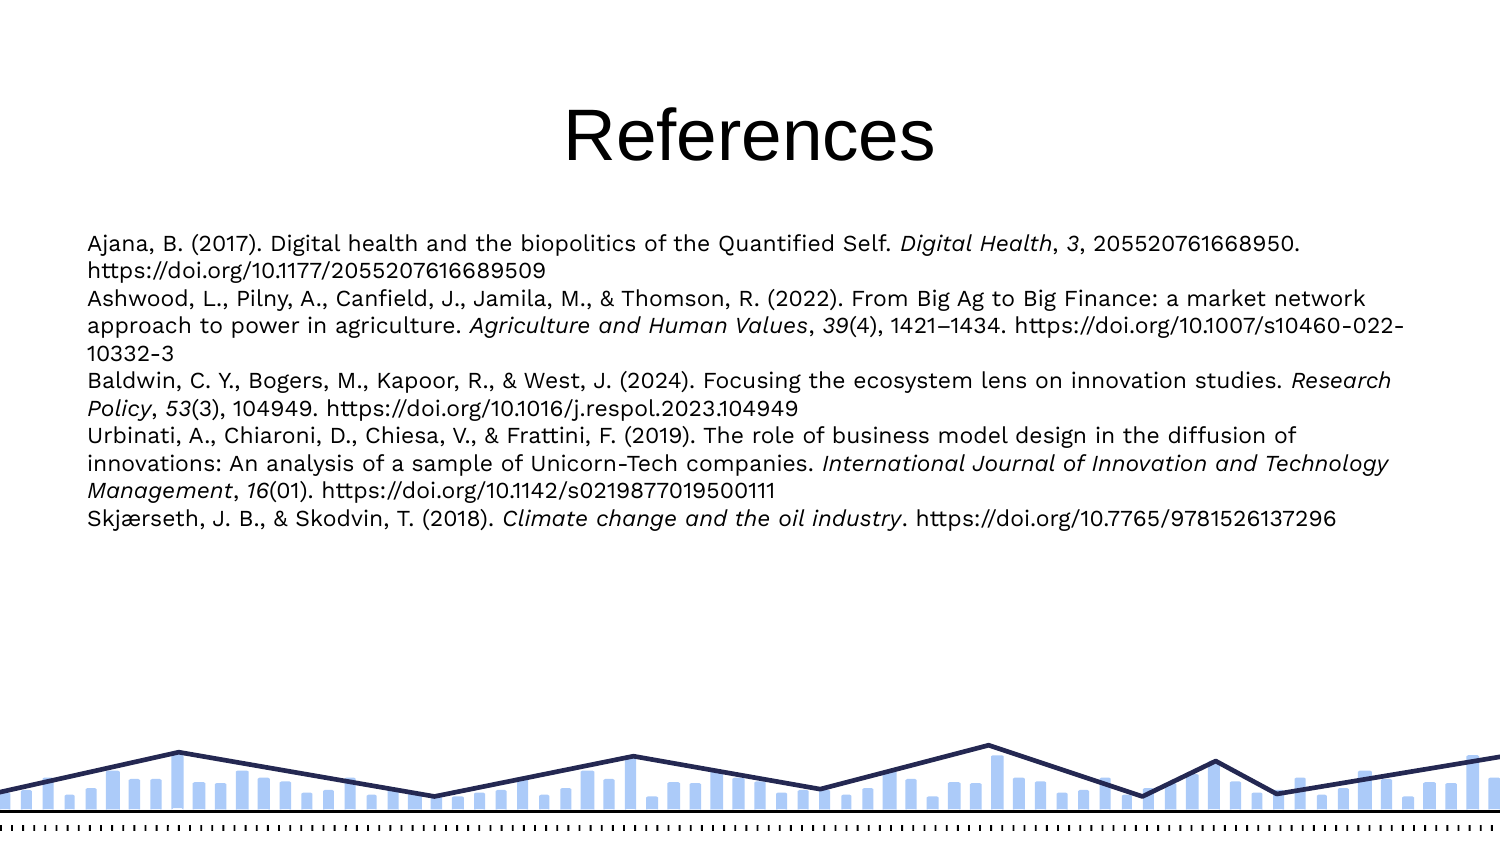

# References
Ajana, B. (2017). Digital health and the biopolitics of the Quantified Self. Digital Health, 3, 205520761668950. https://doi.org/10.1177/2055207616689509
Ashwood, L., Pilny, A., Canfield, J., Jamila, M., & Thomson, R. (2022). From Big Ag to Big Finance: a market network approach to power in agriculture. Agriculture and Human Values, 39(4), 1421–1434. https://doi.org/10.1007/s10460-022-10332-3
Baldwin, C. Y., Bogers, M., Kapoor, R., & West, J. (2024). Focusing the ecosystem lens on innovation studies. Research Policy, 53(3), 104949. https://doi.org/10.1016/j.respol.2023.104949
Urbinati, A., Chiaroni, D., Chiesa, V., & Frattini, F. (2019). The role of business model design in the diffusion of innovations: An analysis of a sample of Unicorn-Tech companies. International Journal of Innovation and Technology Management, 16(01). https://doi.org/10.1142/s0219877019500111
Skjærseth, J. B., & Skodvin, T. (2018). Climate change and the oil industry. https://doi.org/10.7765/9781526137296